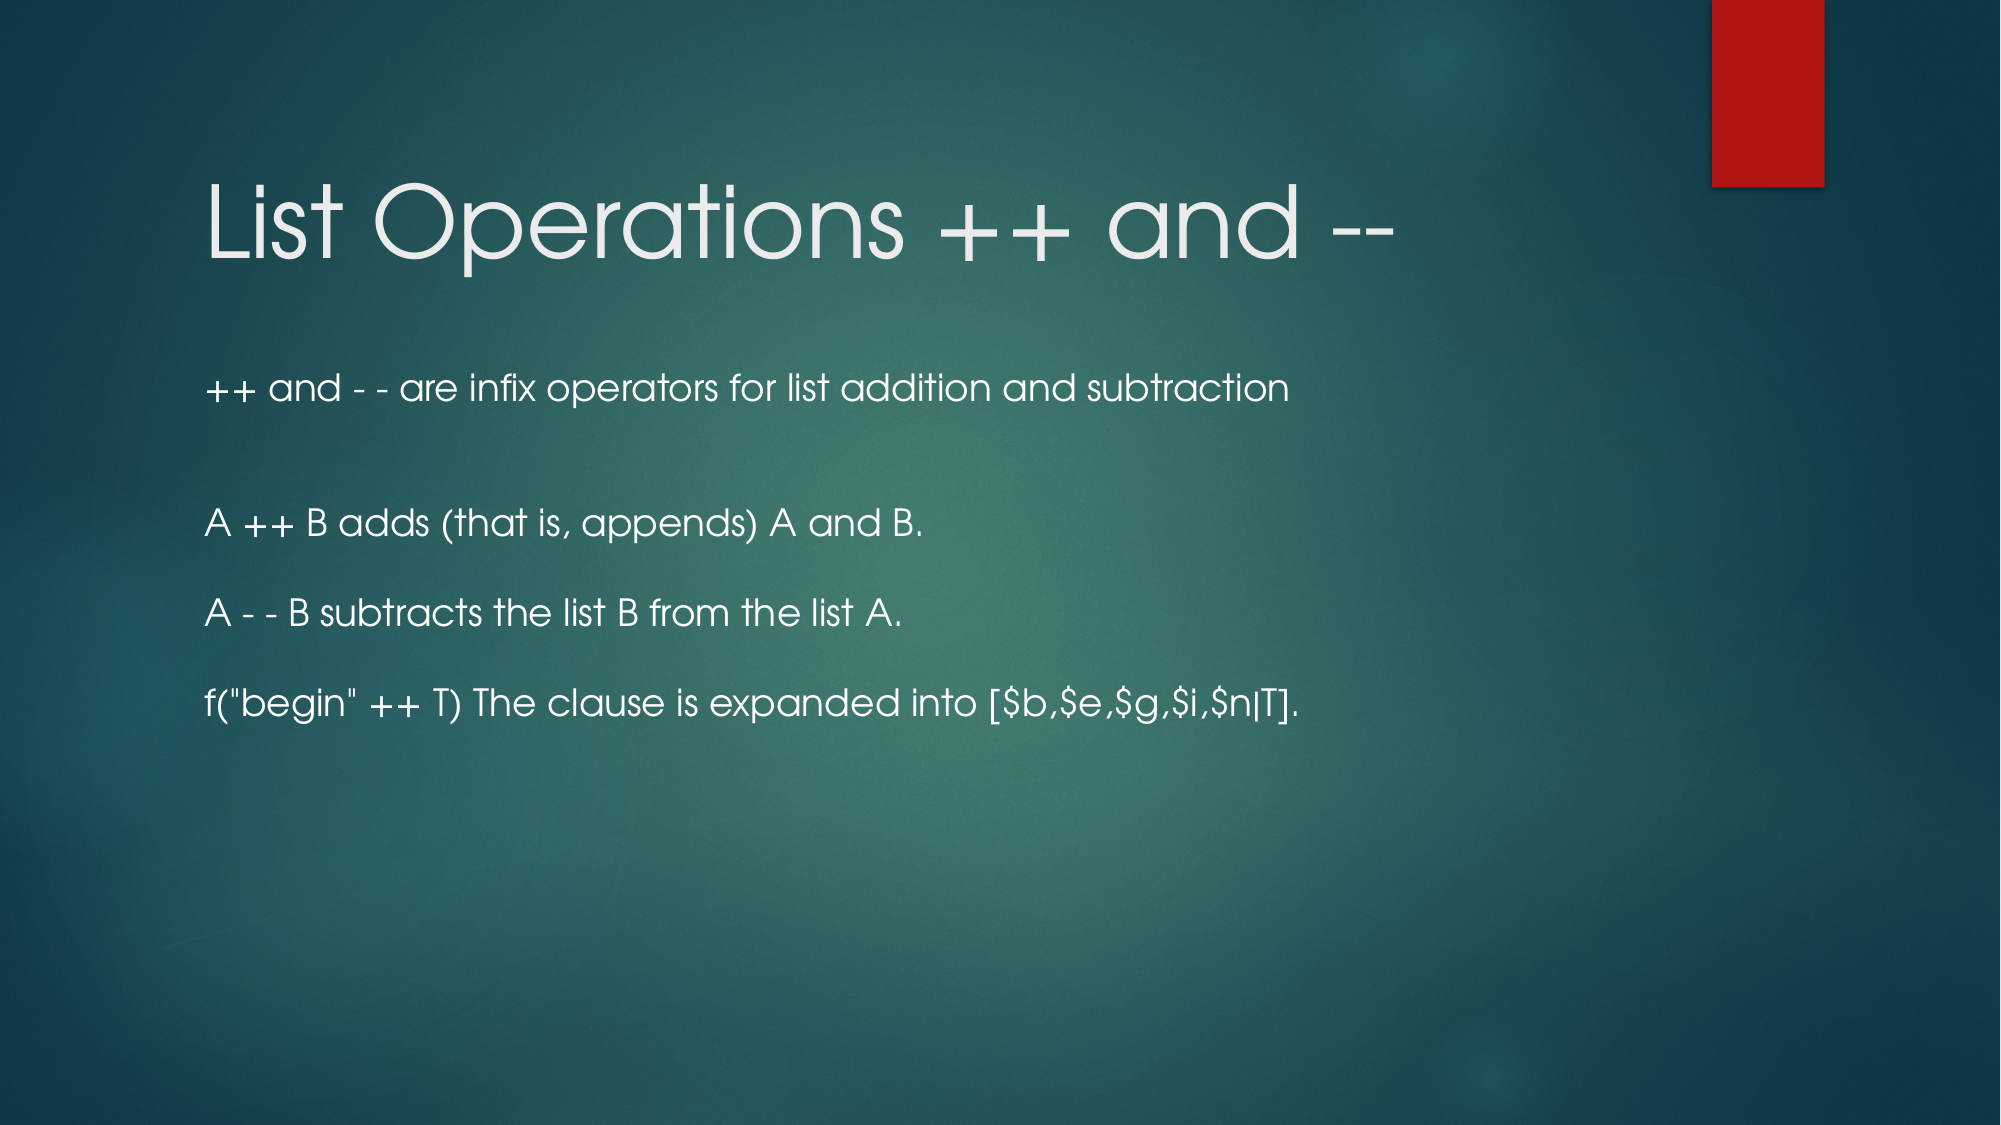

# List Operations ++ and --
++ and - - are infix operators for list addition and subtraction

A ++ B adds (that is, appends) A and B.

A - - B subtracts the list B from the list A.

f("begin" ++ T) The clause is expanded into [$b,$e,$g,$i,$n|T].